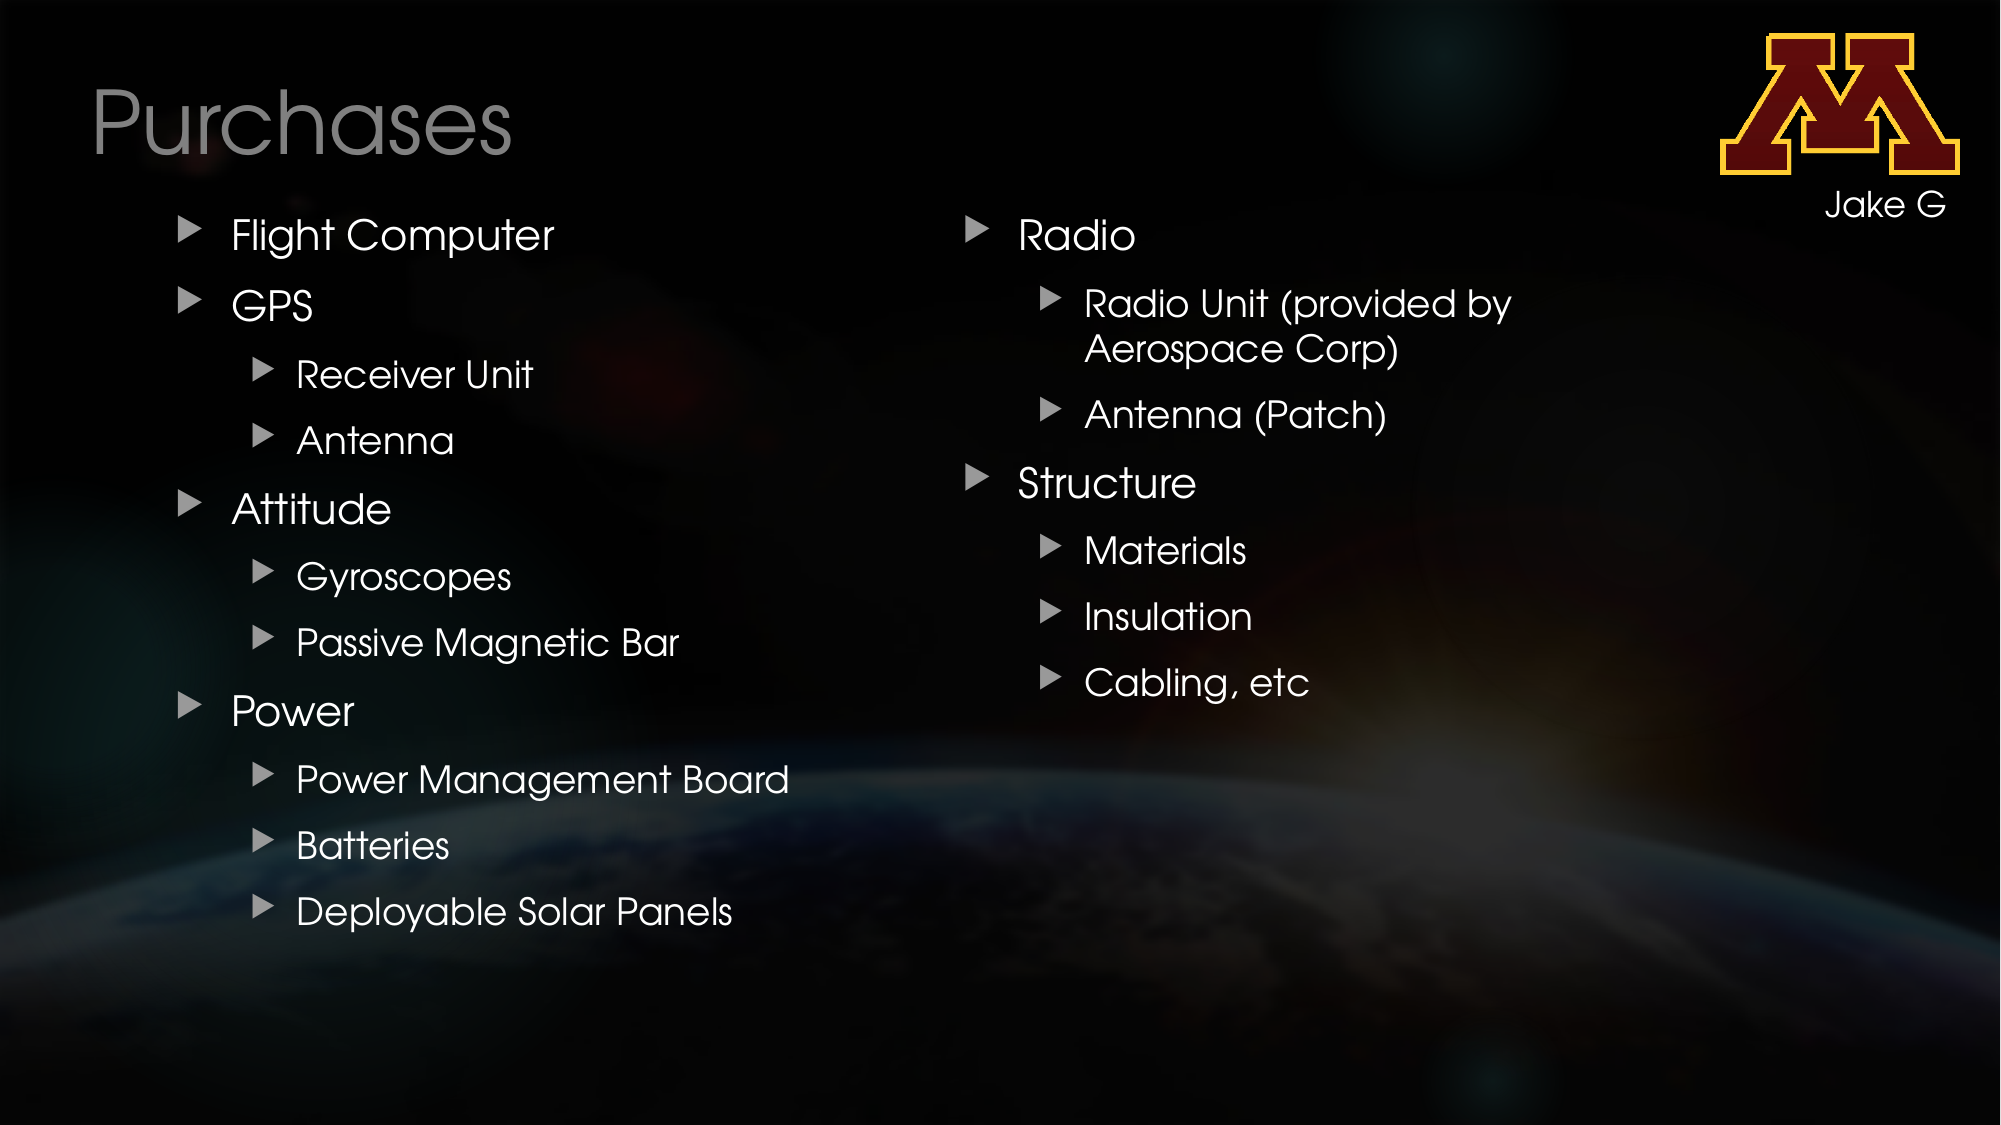

# Purchases
Jake G
Flight Computer
GPS
Receiver Unit
Antenna
Attitude
Gyroscopes
Passive Magnetic Bar
Power
Power Management Board
Batteries
Deployable Solar Panels
Radio
Radio Unit (provided by Aerospace Corp)
Antenna (Patch)
Structure
Materials
Insulation
Cabling, etc